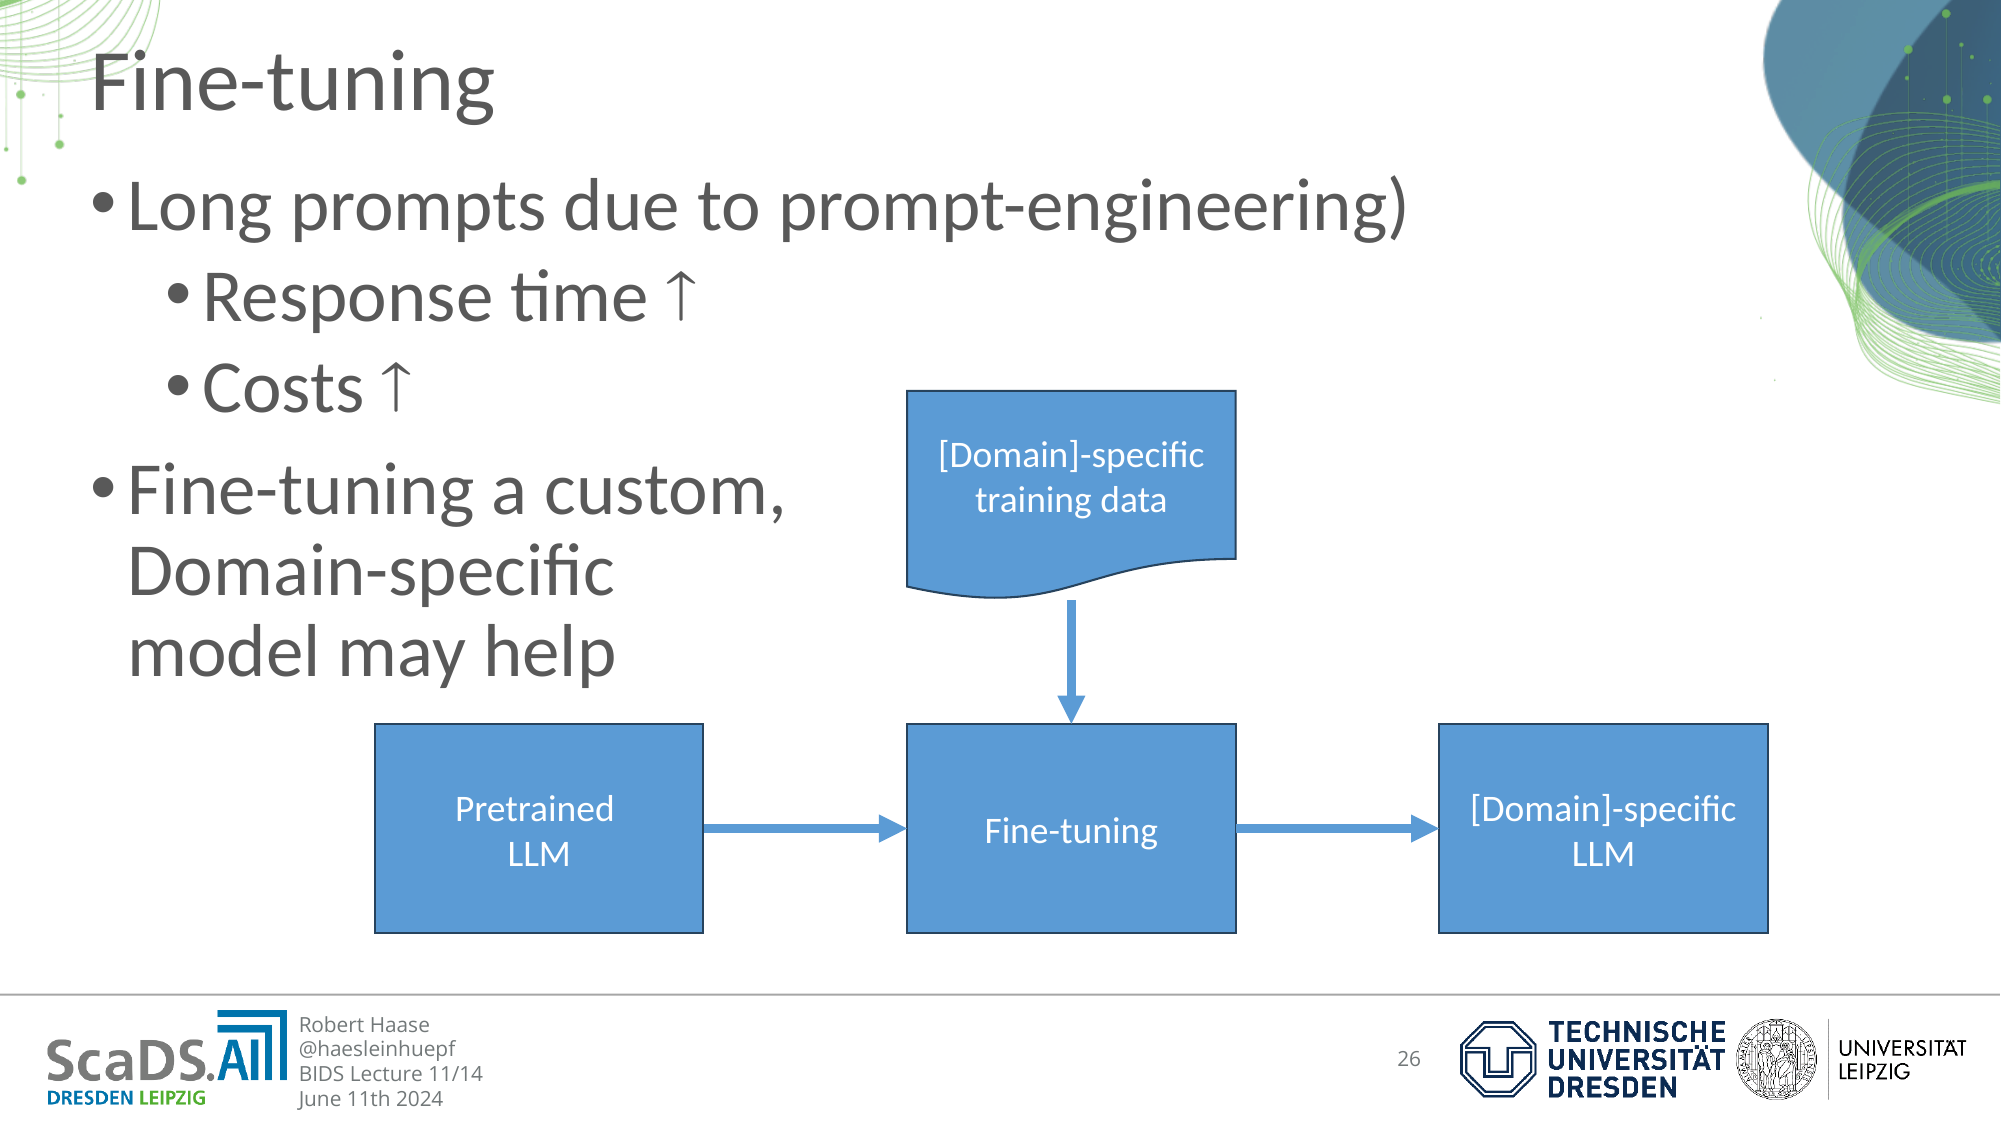

# Fine-tuning
Long prompts due to prompt-engineering)
Response time ↑
Costs ↑
Fine-tuning a custom,
Domain-specific
model may help
[Domain]-specific training data
Pretrained
LLM
[Domain]-specific LLM
Fine-tuning